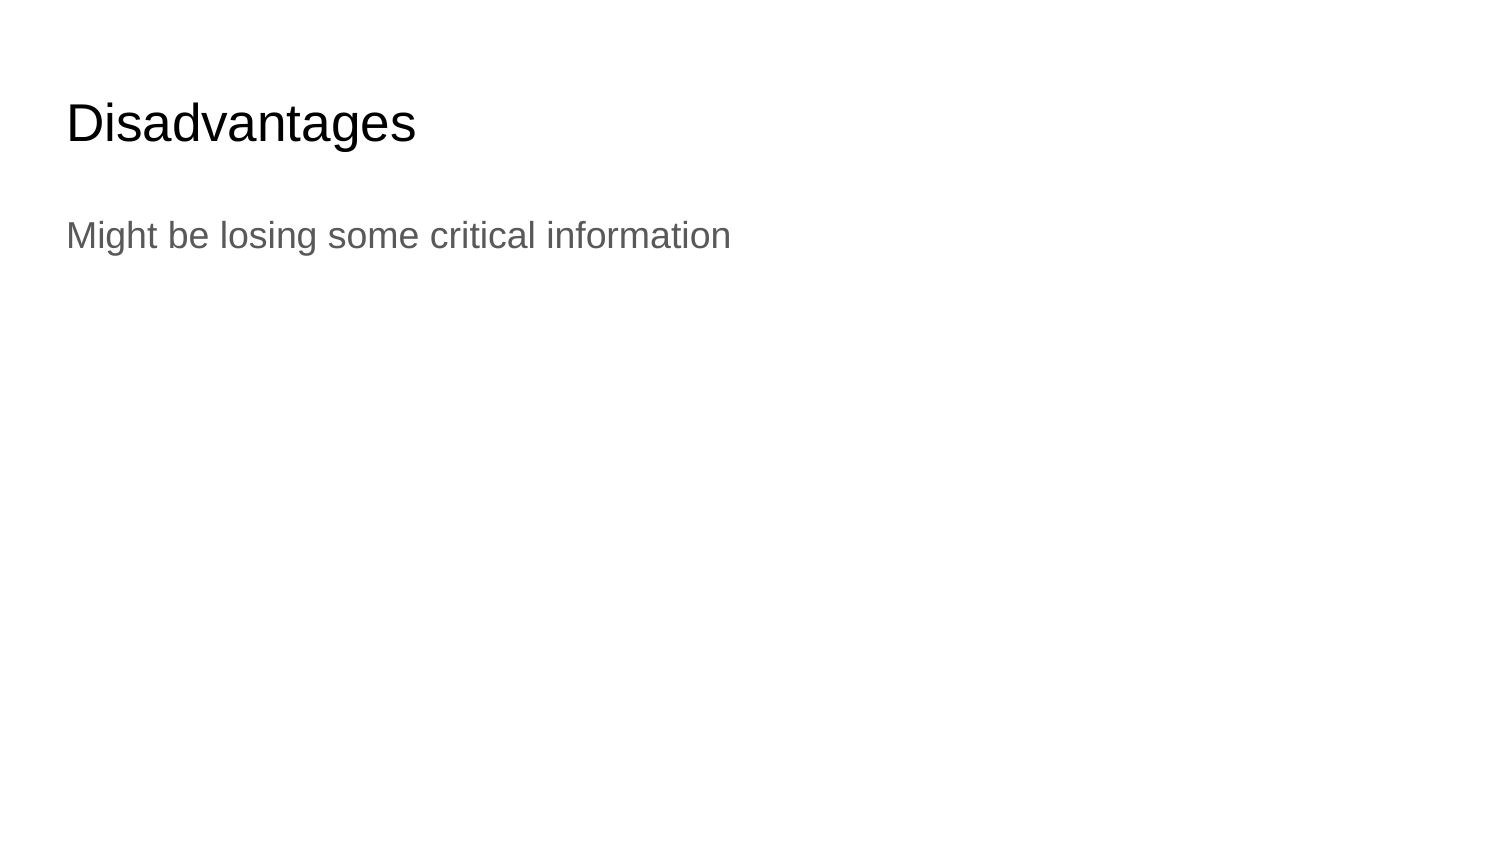

# Disadvantages
Might be losing some critical information